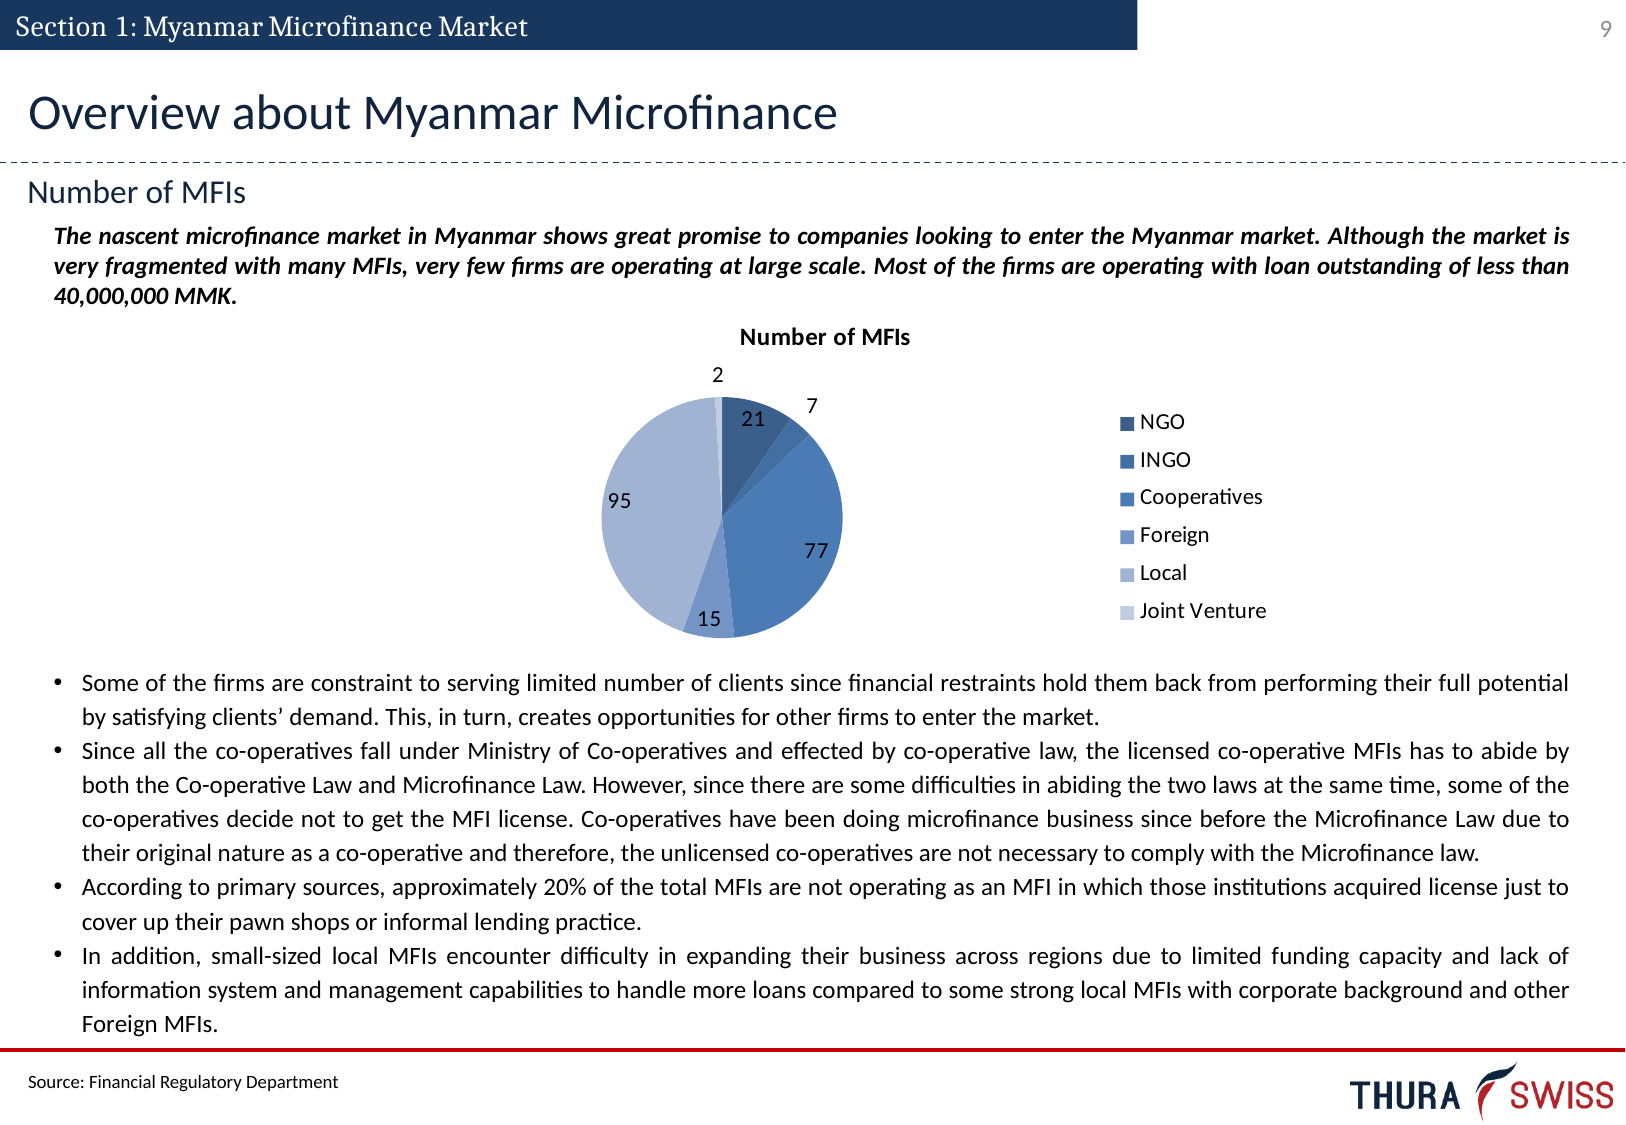

Section 1: Myanmar Microfinance Market
Overview about Myanmar Microfinance
Number of MFIs
The nascent microfinance market in Myanmar shows great promise to companies looking to enter the Myanmar market. Although the market is very fragmented with many MFIs, very few firms are operating at large scale. Most of the firms are operating with loan outstanding of less than 40,000,000 MMK.

### Chart: Number of MFIs

| Category | Number of MFIs |
|---|---|
| NGO | 21.0 |
| INGO | 7.0 |
| Cooperatives | 77.0 |
| Foreign | 15.0 |
| Local | 95.0 |
| Joint Venture | 2.0 |
Some of the firms are constraint to serving limited number of clients since financial restraints hold them back from performing their full potential by satisfying clients’ demand. This, in turn, creates opportunities for other firms to enter the market.
Since all the co-operatives fall under Ministry of Co-operatives and effected by co-operative law, the licensed co-operative MFIs has to abide by both the Co-operative Law and Microfinance Law. However, since there are some difficulties in abiding the two laws at the same time, some of the co-operatives decide not to get the MFI license. Co-operatives have been doing microfinance business since before the Microfinance Law due to their original nature as a co-operative and therefore, the unlicensed co-operatives are not necessary to comply with the Microfinance law.
According to primary sources, approximately 20% of the total MFIs are not operating as an MFI in which those institutions acquired license just to cover up their pawn shops or informal lending practice.
In addition, small-sized local MFIs encounter difficulty in expanding their business across regions due to limited funding capacity and lack of information system and management capabilities to handle more loans compared to some strong local MFIs with corporate background and other Foreign MFIs.
Source: Financial Regulatory Department